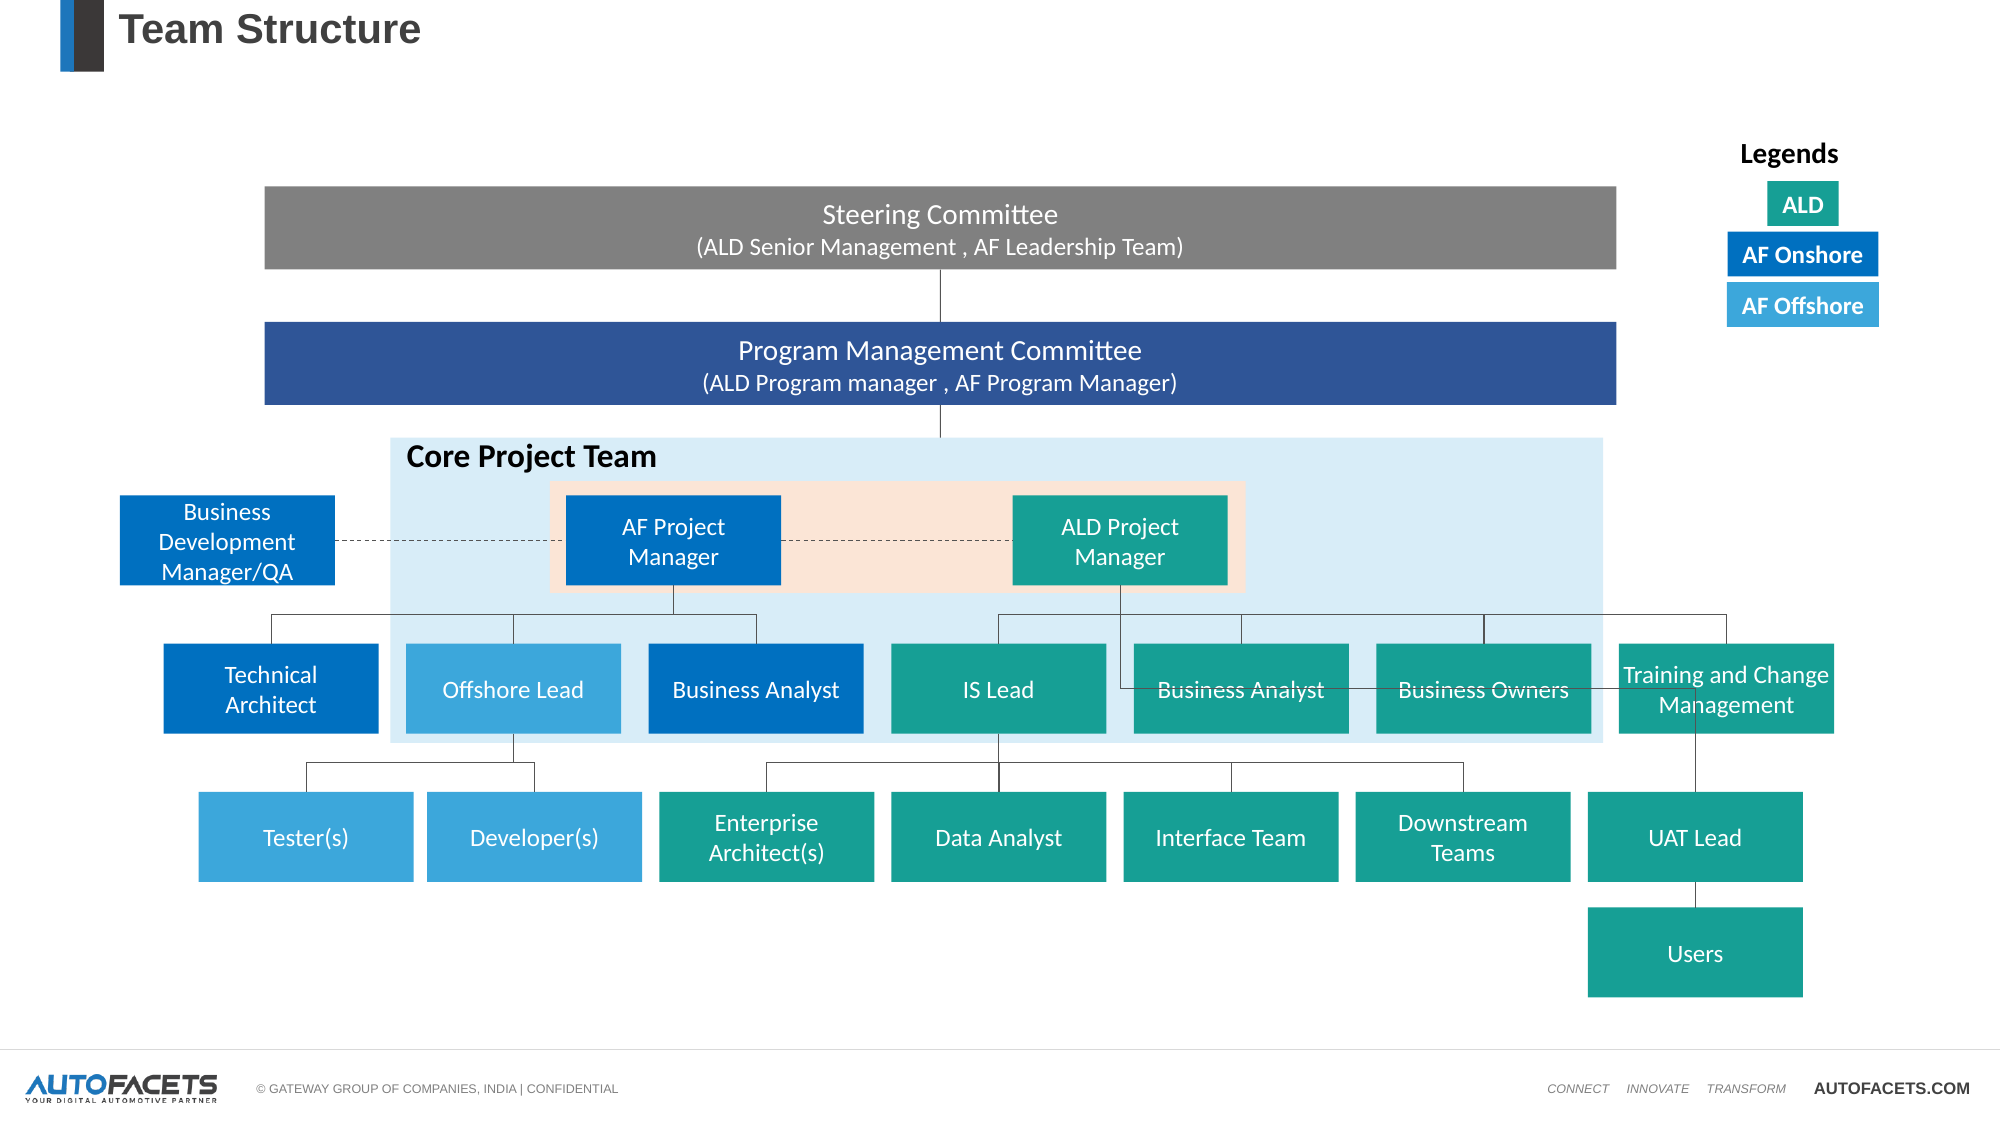

Team Structure
Legends
ALD
Steering Committee
(ALD Senior Management , AF Leadership Team)
AF Onshore
AF Offshore
Program Management Committee
(ALD Program manager , AF Program Manager)
Core Project Team

Business Development Manager/QA
AF Project Manager
ALD Project Manager
Technical Architect
Offshore Lead
Business Analyst
IS Lead
Business Analyst
Business Owners
Training and Change Management
Tester(s)
Developer(s)
Enterprise Architect(s)
Data Analyst
Interface Team
Downstream Teams
UAT Lead
Users